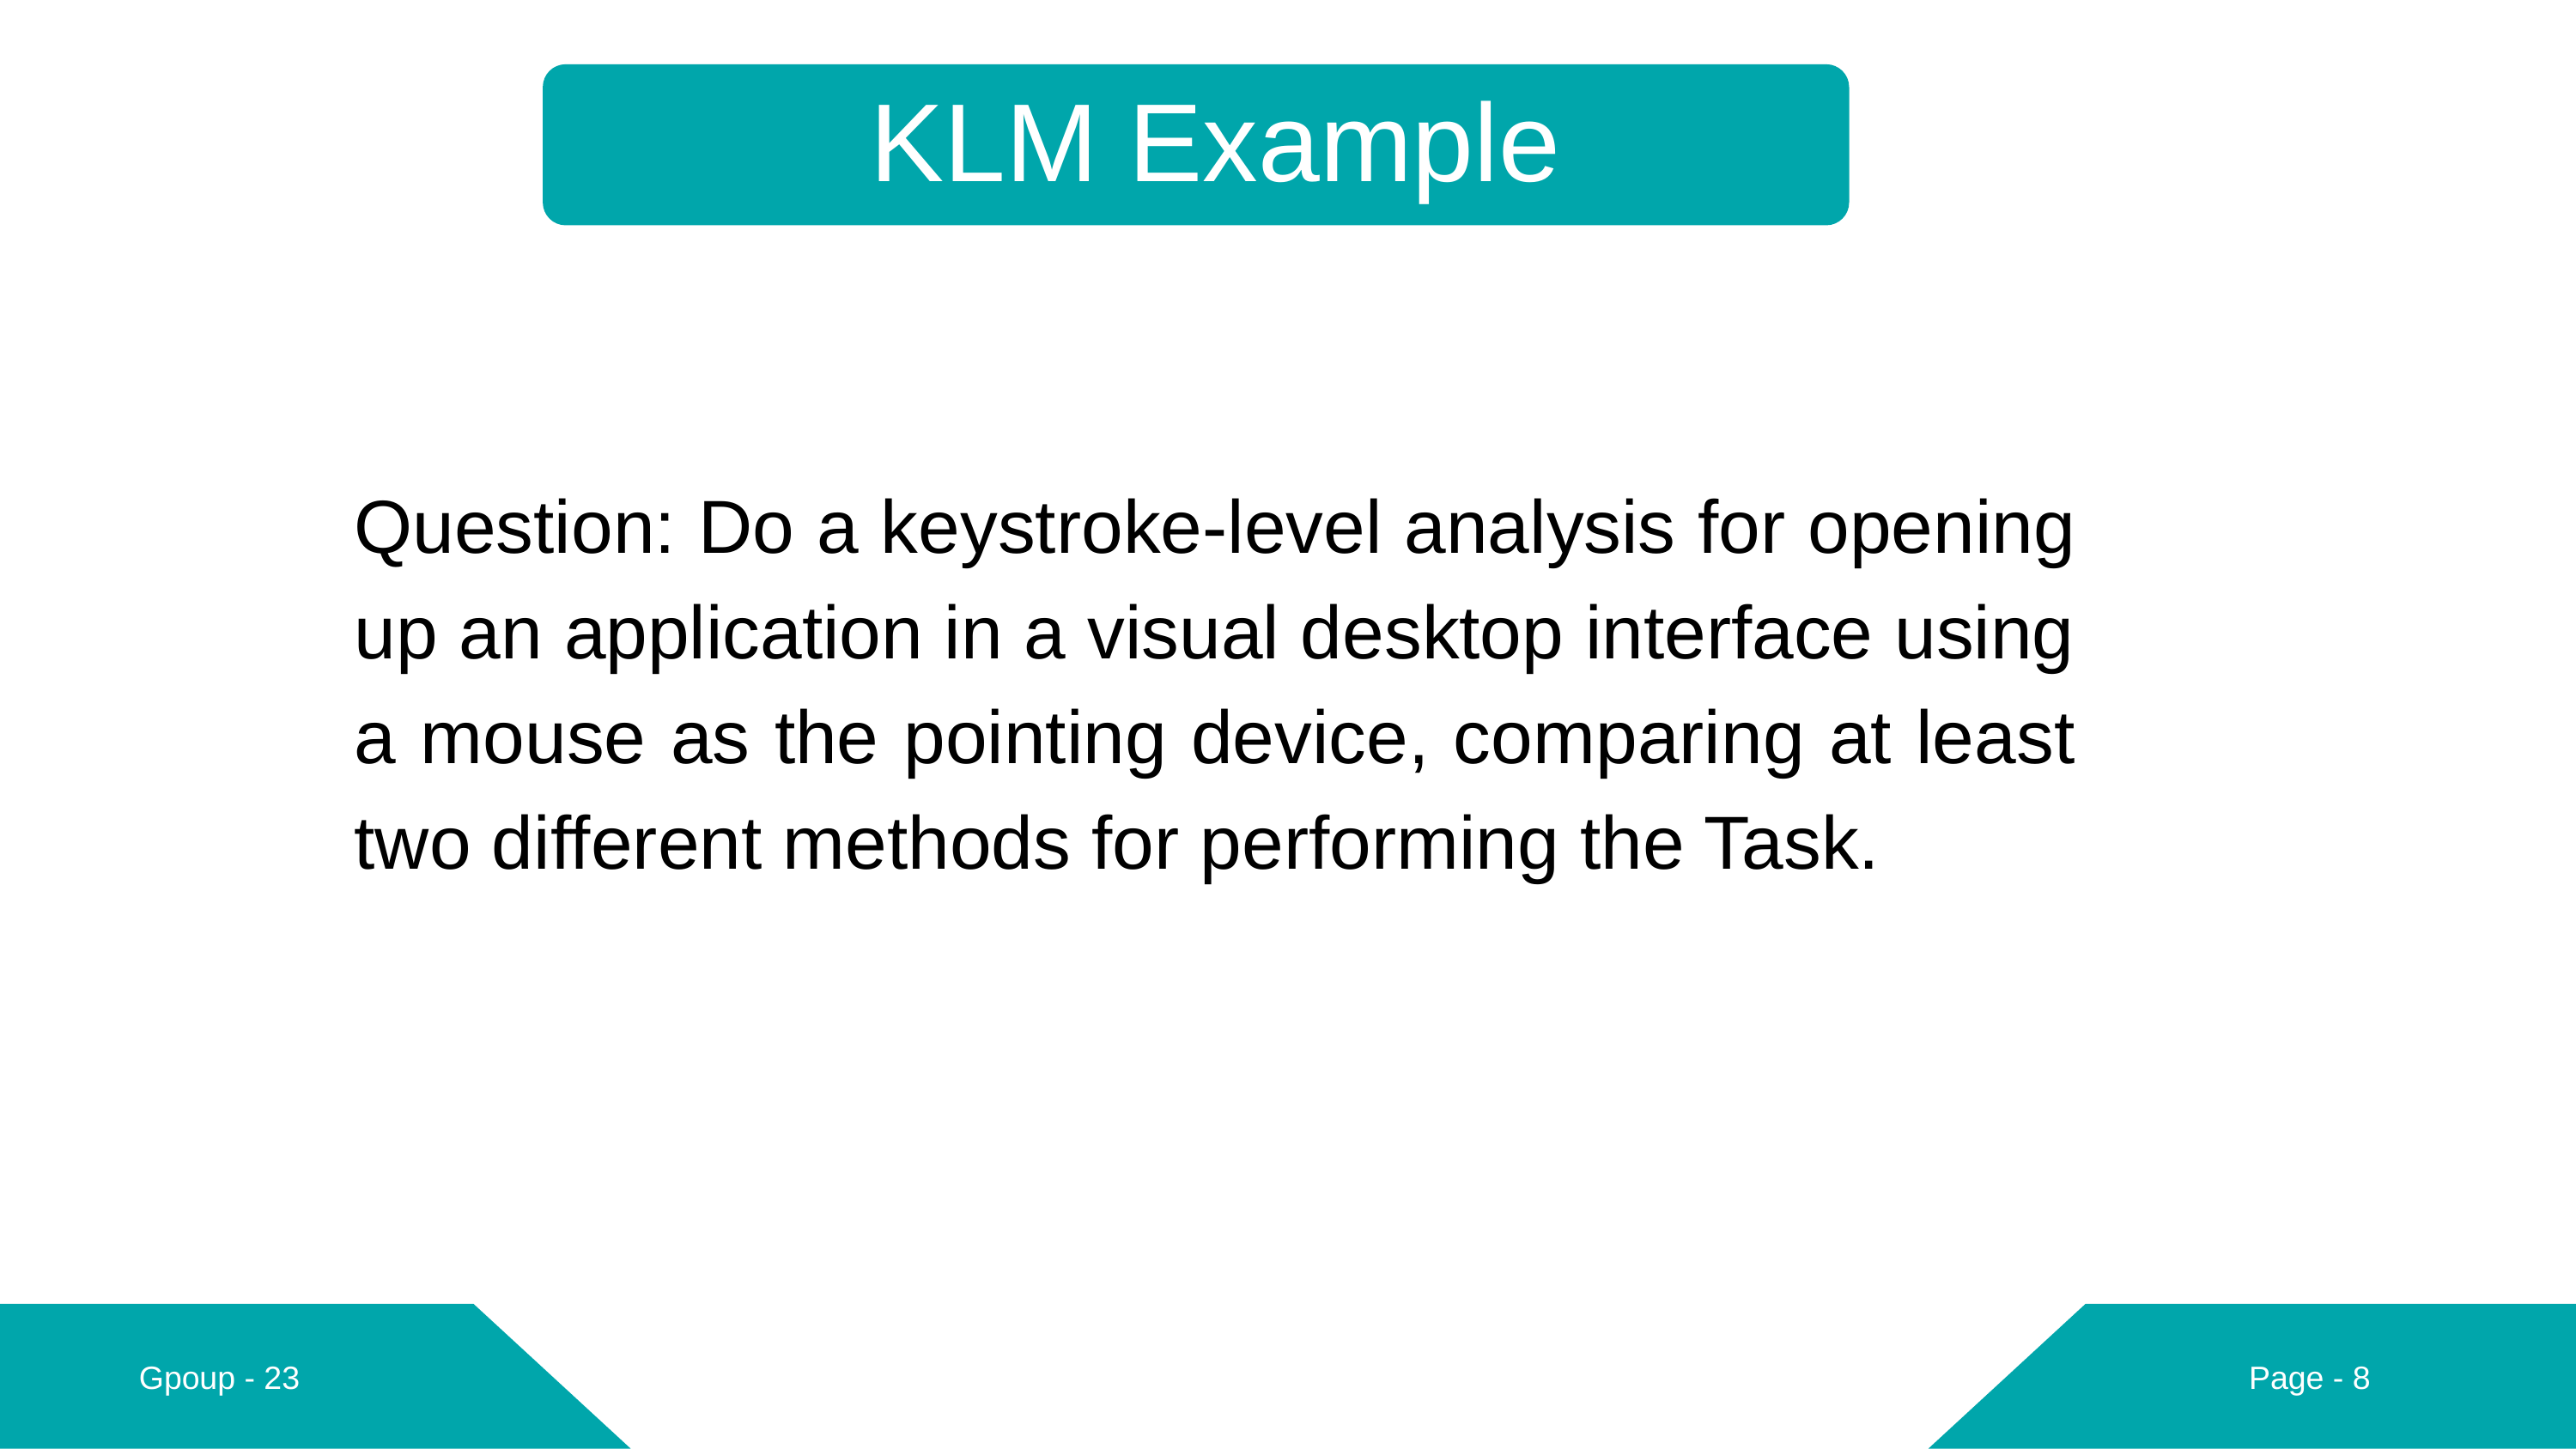

KLM Example

Question: Do a keystroke-level analysis for opening up an application in a visual desktop interface using a mouse as the pointing device, comparing at least two different methods for performing the Task.

Gpoup - 23

Page - 8